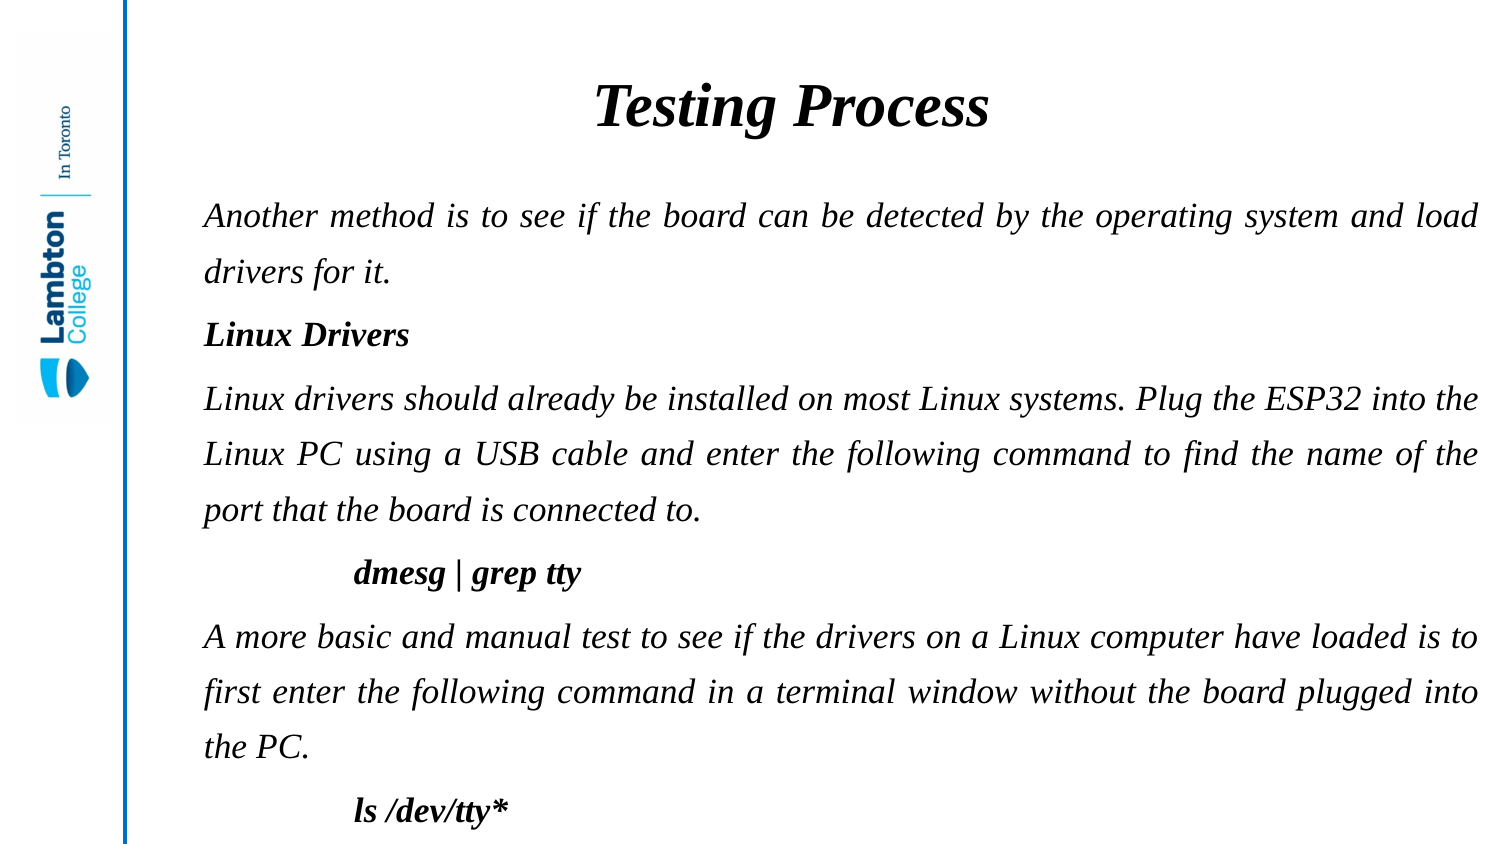

# Testing Process
Another method is to see if the board can be detected by the operating system and load drivers for it.
Linux Drivers
Linux drivers should already be installed on most Linux systems. Plug the ESP32 into the Linux PC using a USB cable and enter the following command to find the name of the port that the board is connected to.
dmesg | grep tty
A more basic and manual test to see if the drivers on a Linux computer have loaded is to first enter the following command in a terminal window without the board plugged into the PC.
ls /dev/tty*